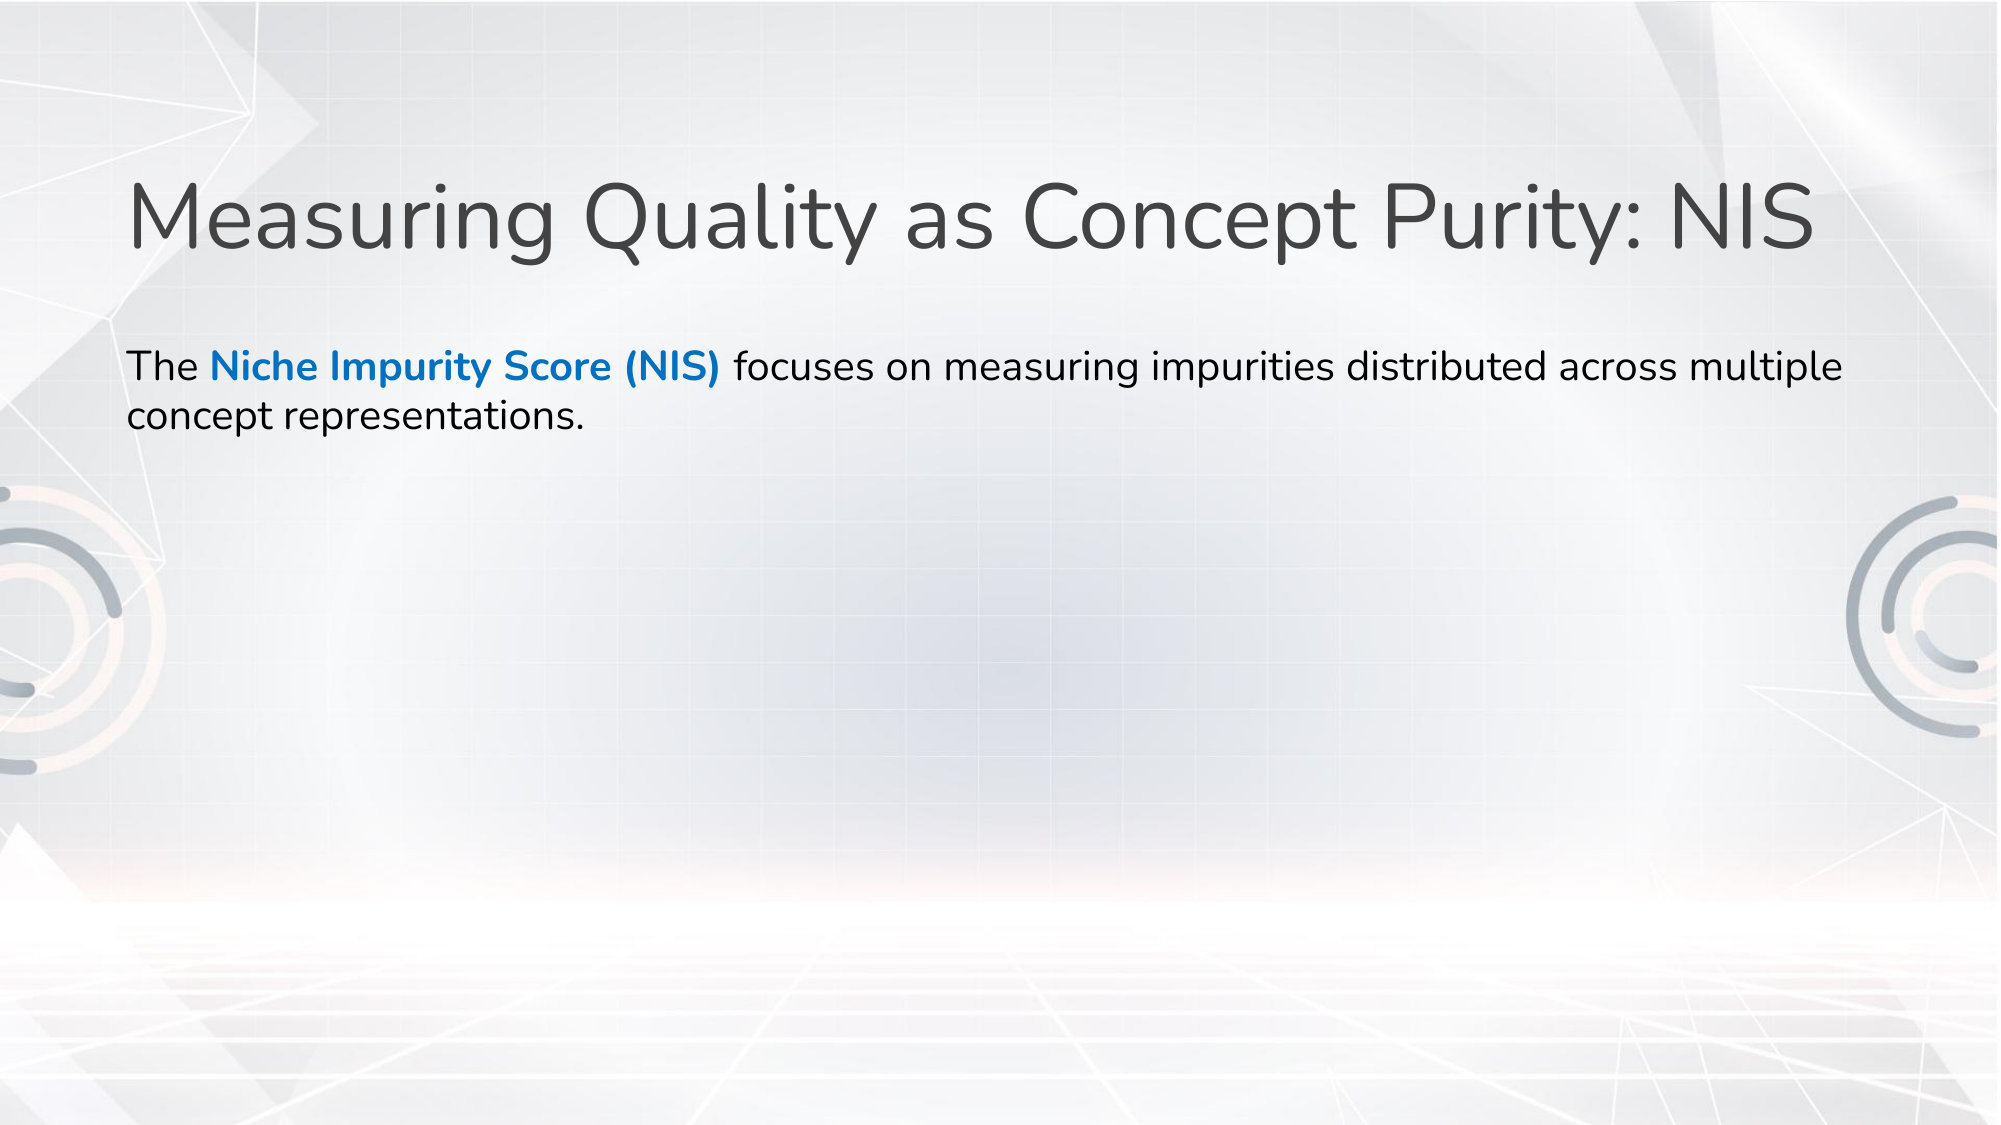

# Measuring Quality as Concept Purity: NIS
The Niche Impurity Score (NIS) focuses on measuring impurities distributed across multiple concept representations.